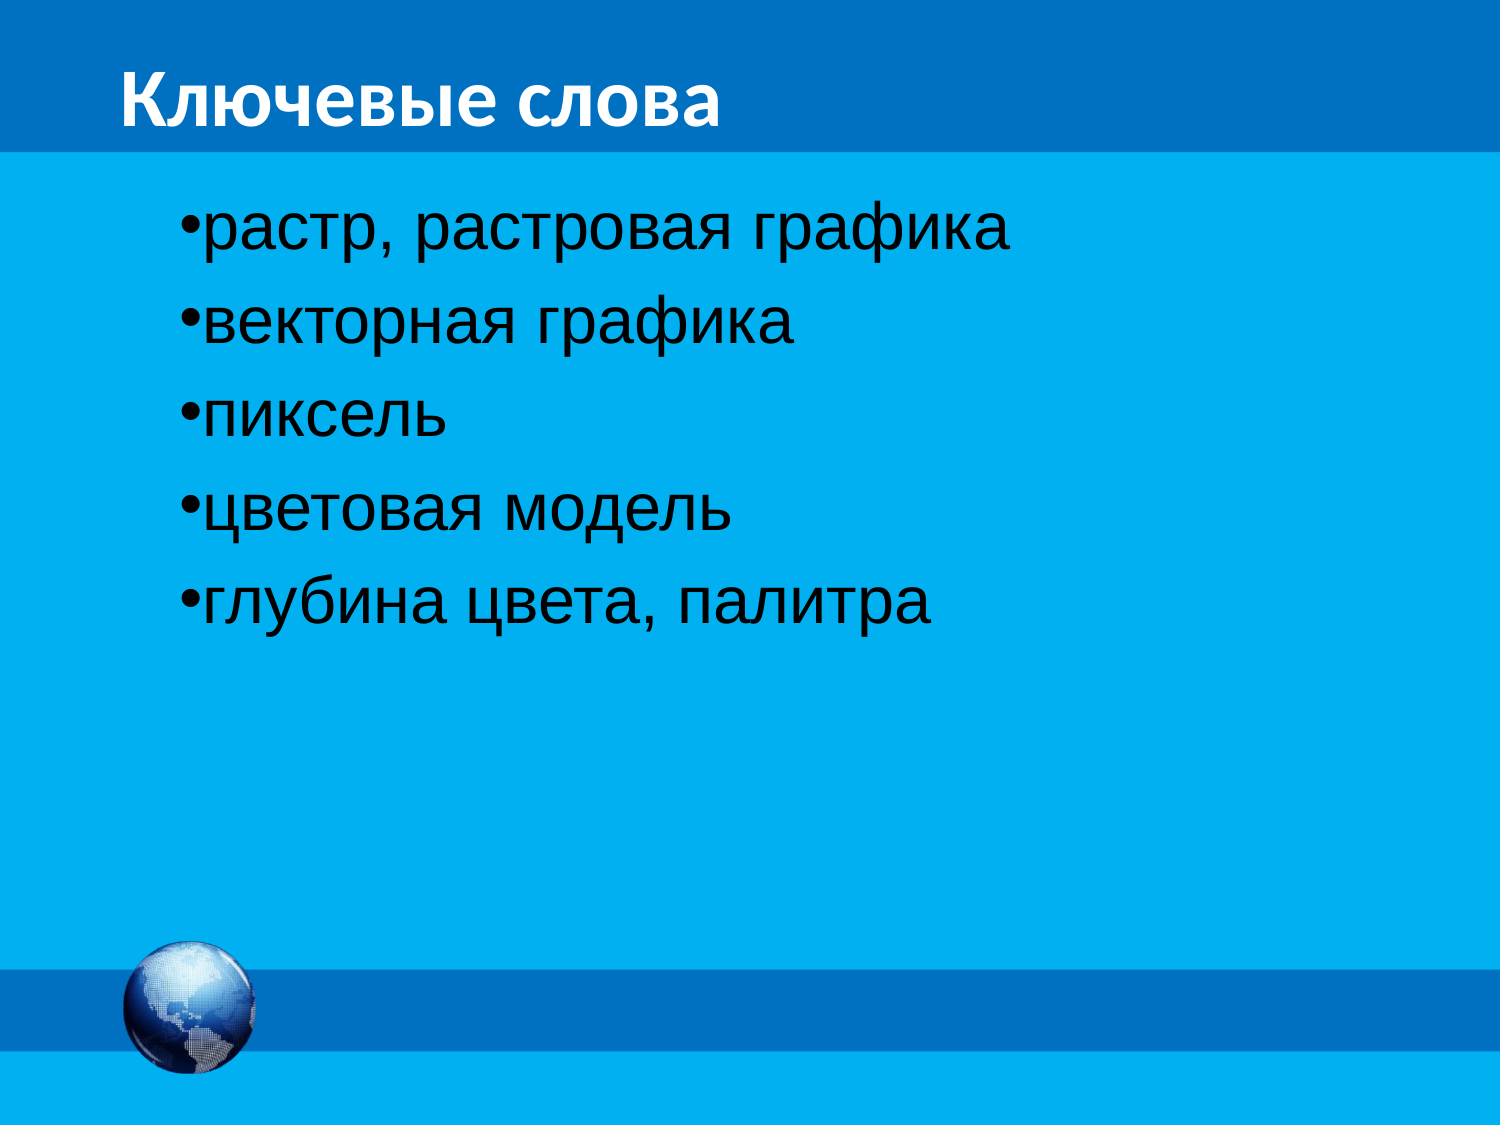

# Ключевые слова
растр, растровая графика
векторная графика
пиксель
цветовая модель
глубина цвета, палитра